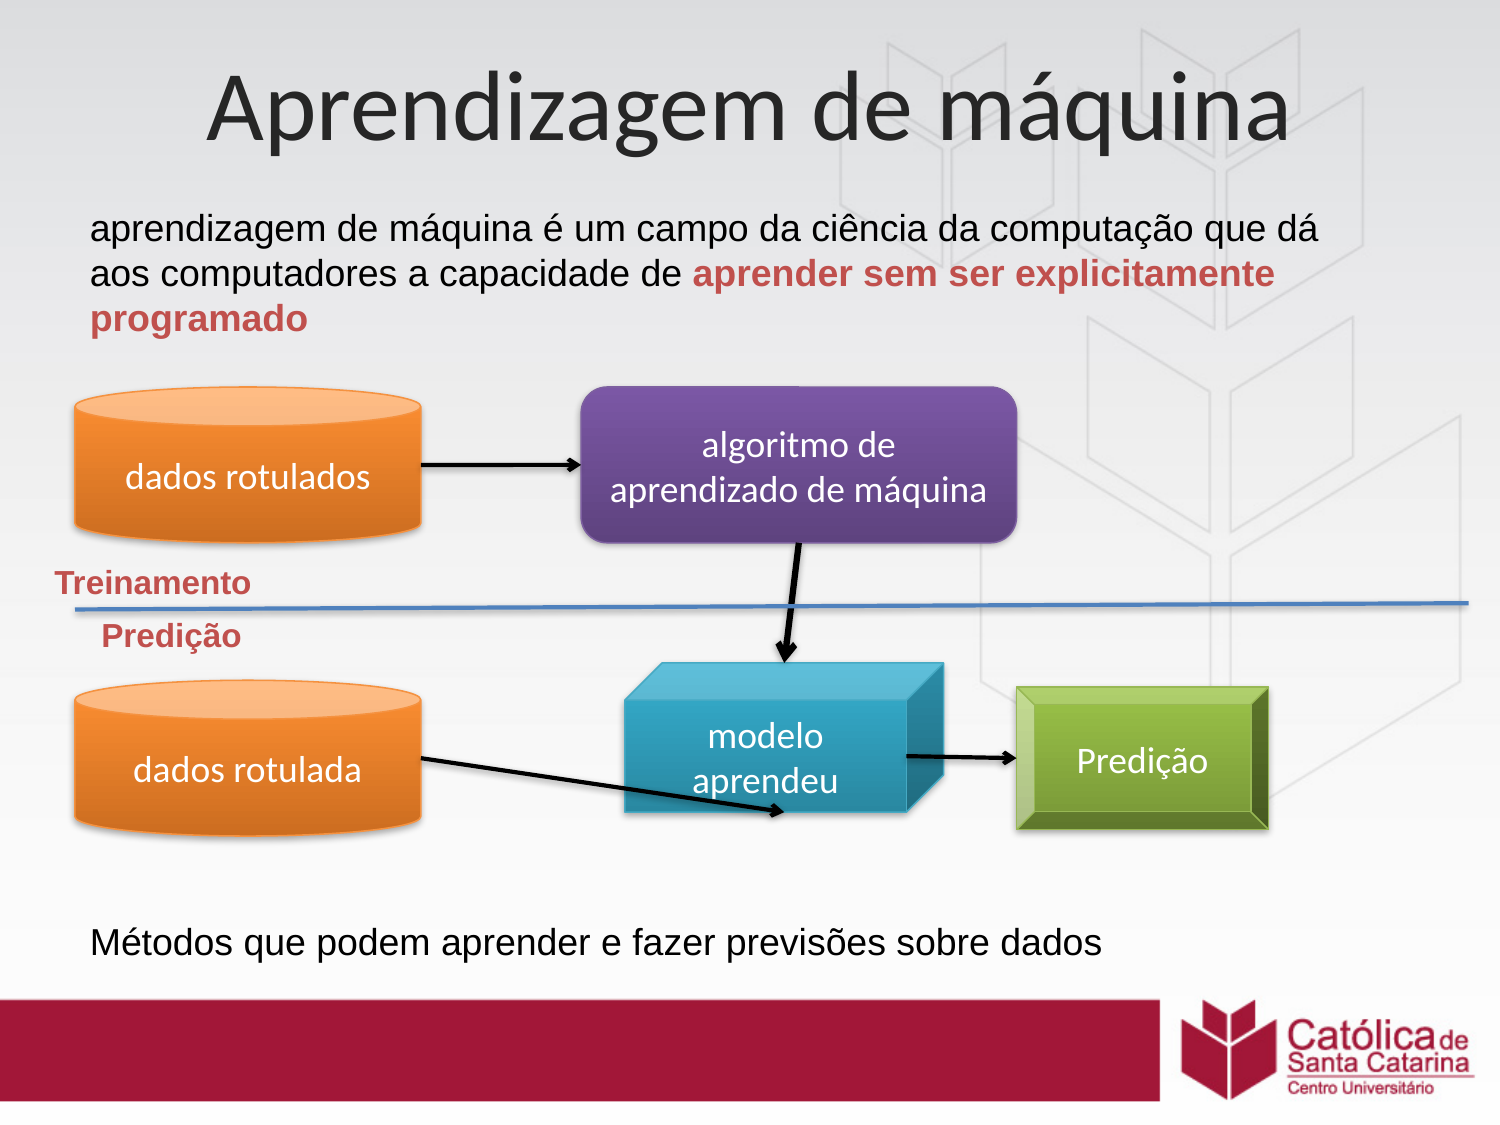

Aprendizagem de máquina
aprendizagem de máquina é um campo da ciência da computação que dá aos computadores a capacidade de aprender sem ser explicitamente programado
dados rotulados
algoritmo de aprendizado de máquina
Treinamento
Predição
modelo aprendeu
dados rotulada
Predição
Métodos que podem aprender e fazer previsões sobre dados